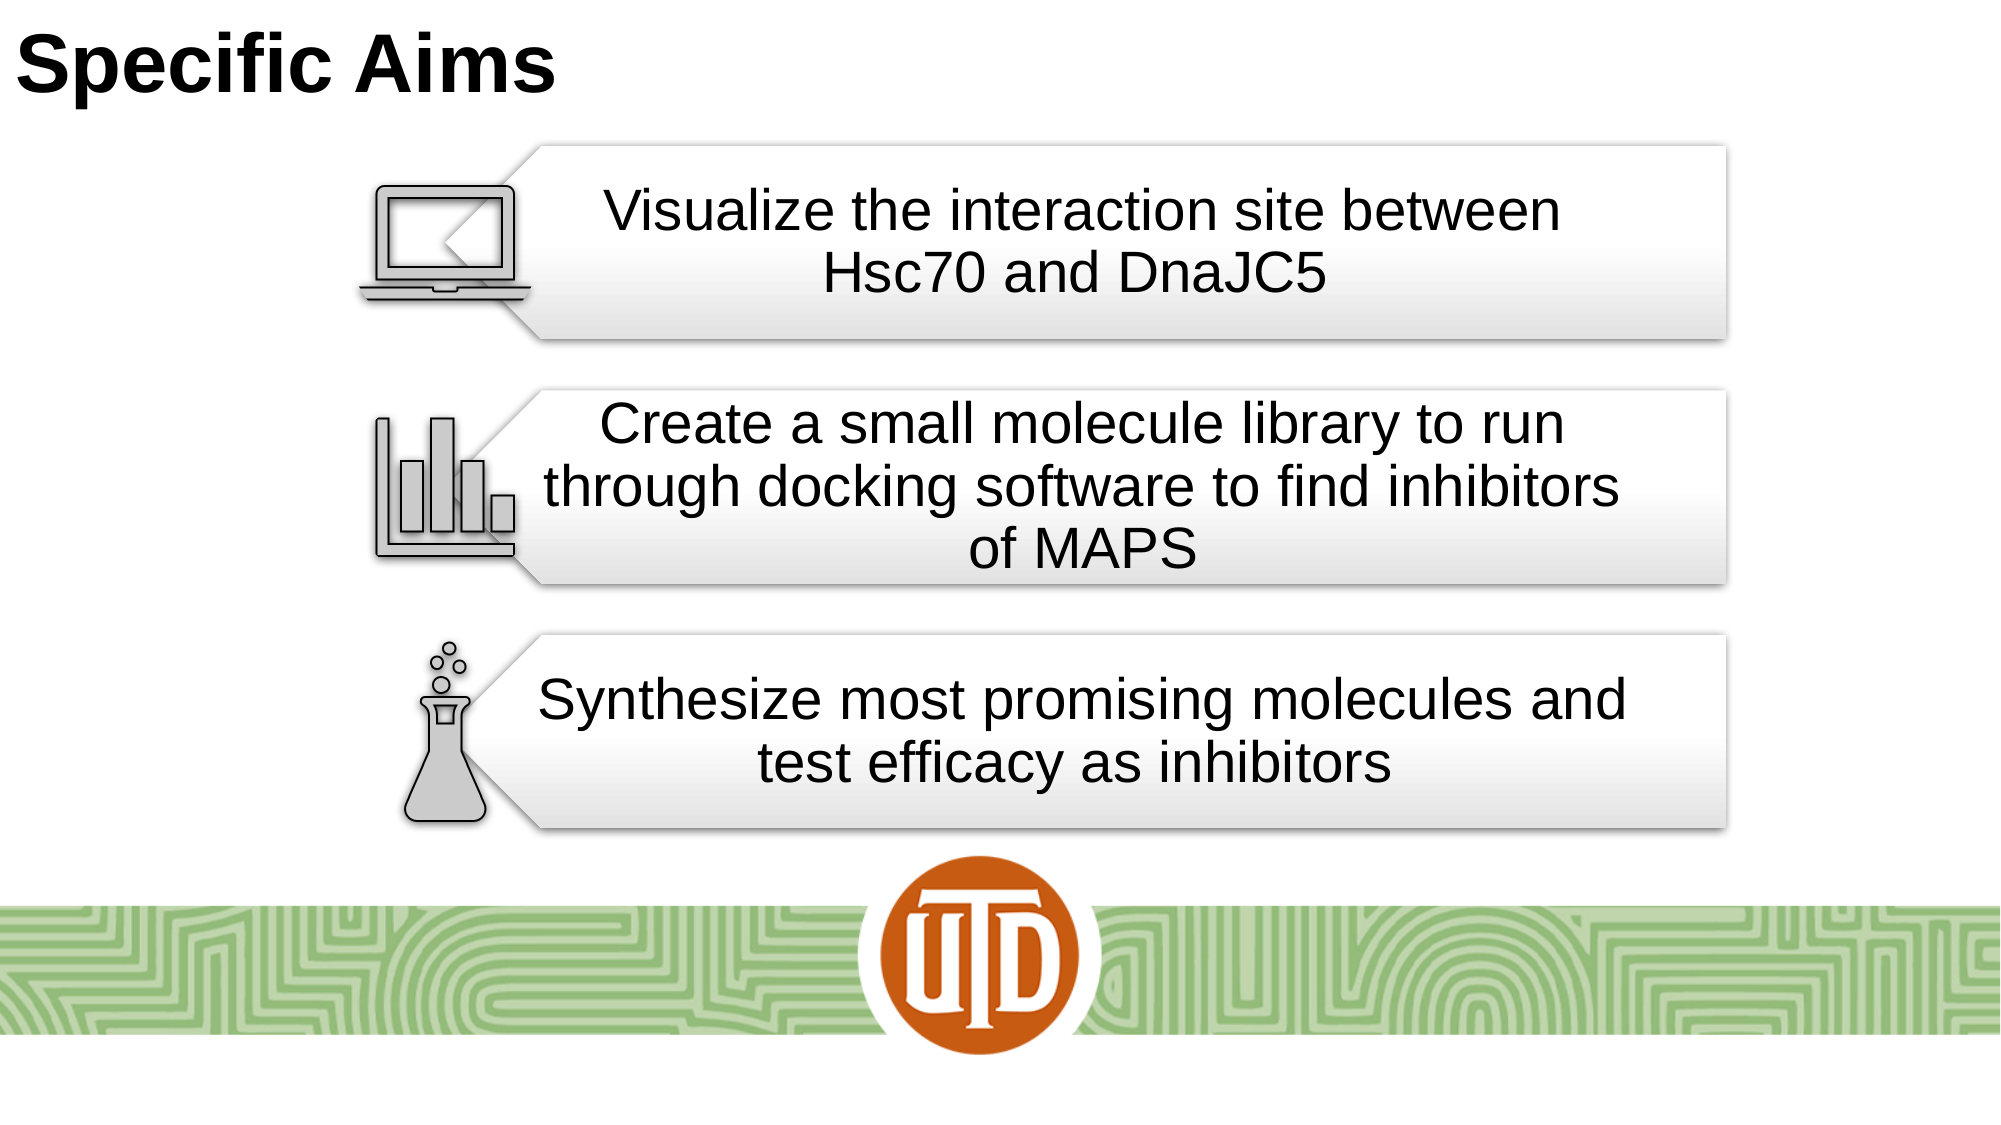

# Specific Aims
Visualize the interaction site between Hsc70 and DnaJC5
Create a small molecule library to run through docking software to find inhibitors of MAPS
Synthesize most promising molecules and test efficacy as inhibitors